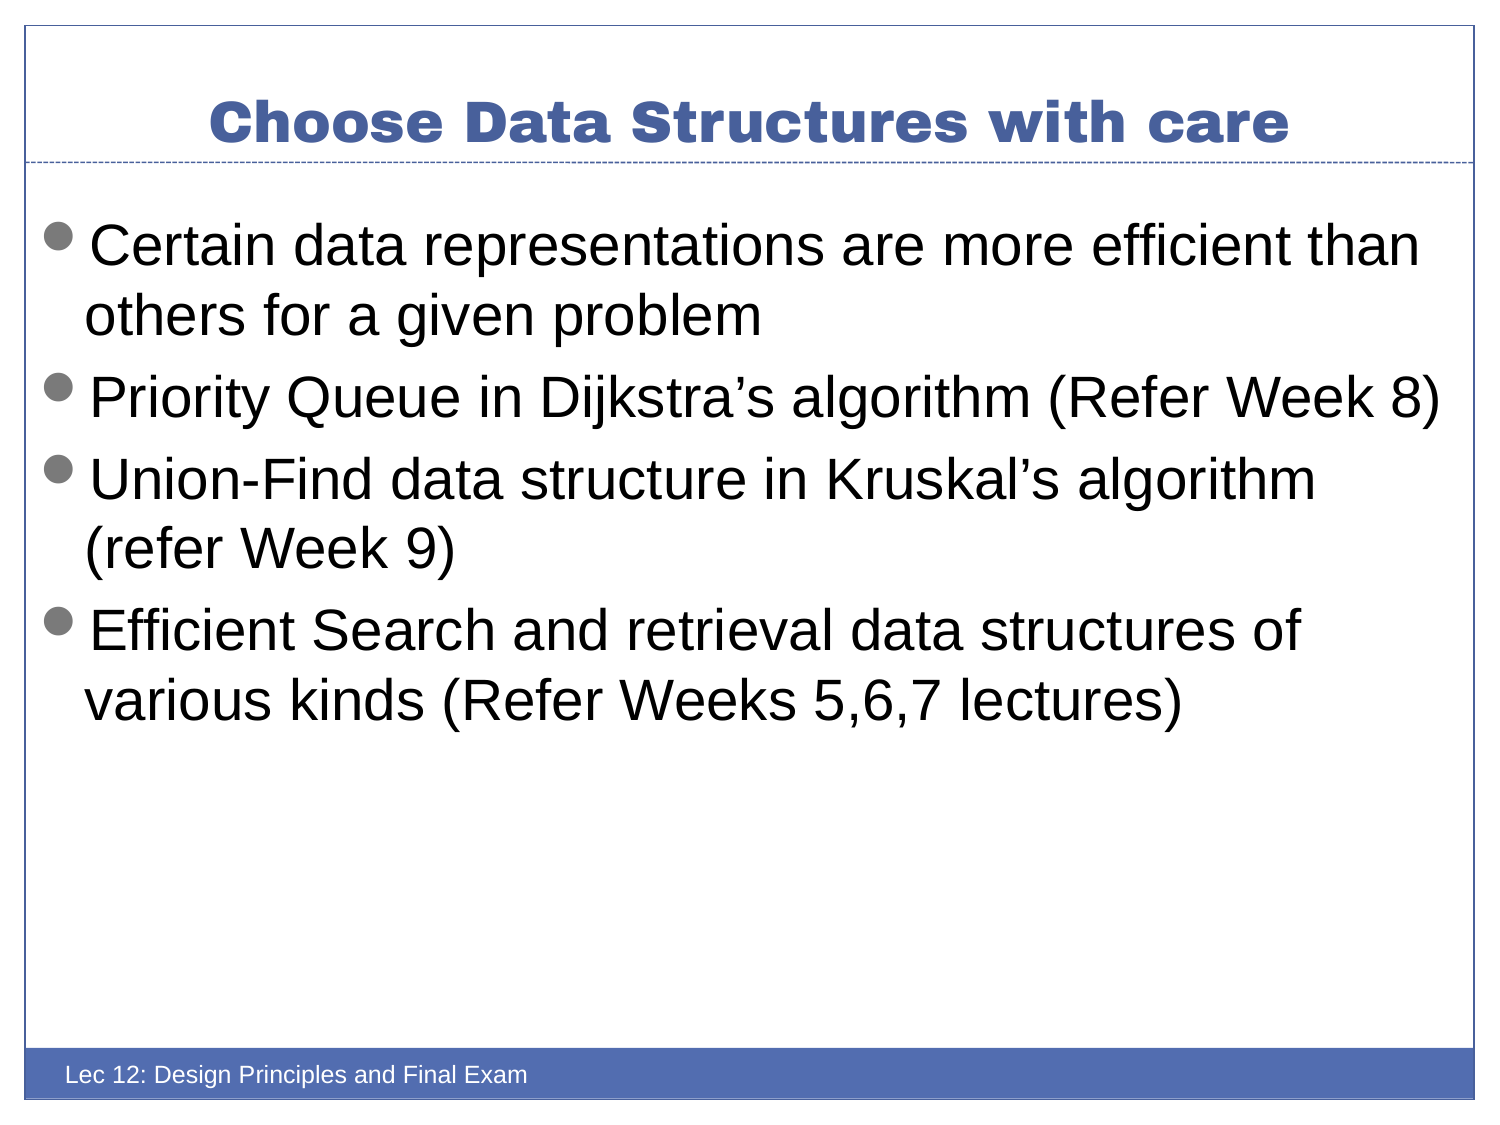

# Choose Data Structures with care
Certain data representations are more efficient than others for a given problem
Priority Queue in Dijkstra’s algorithm (Refer Week 8)
Union-Find data structure in Kruskal’s algorithm (refer Week 9)
Efficient Search and retrieval data structures of various kinds (Refer Weeks 5,6,7 lectures)
Lec 12: Design Principles and Final Exam